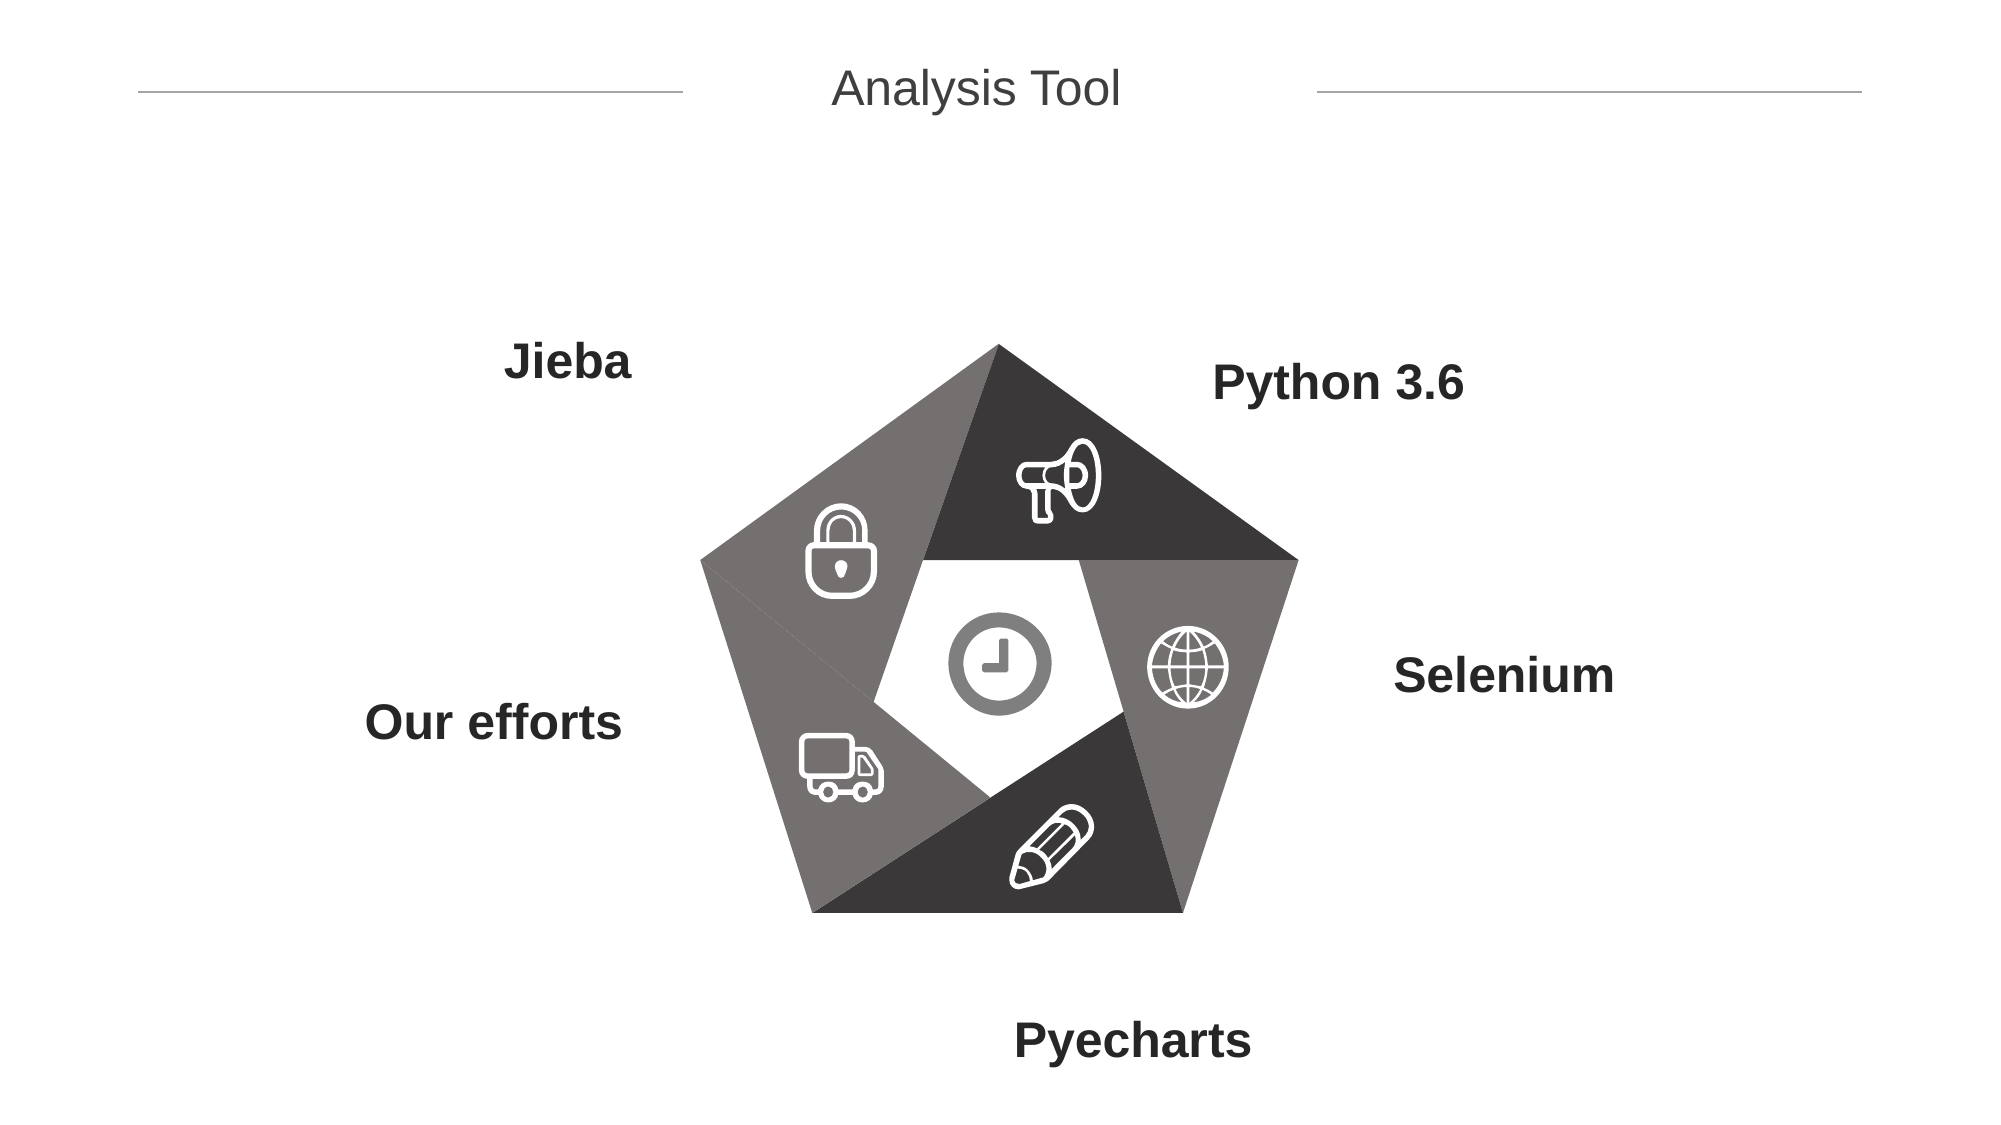

Analysis Tool
Jieba
Python 3.6

Selenium

Our efforts

Pyecharts